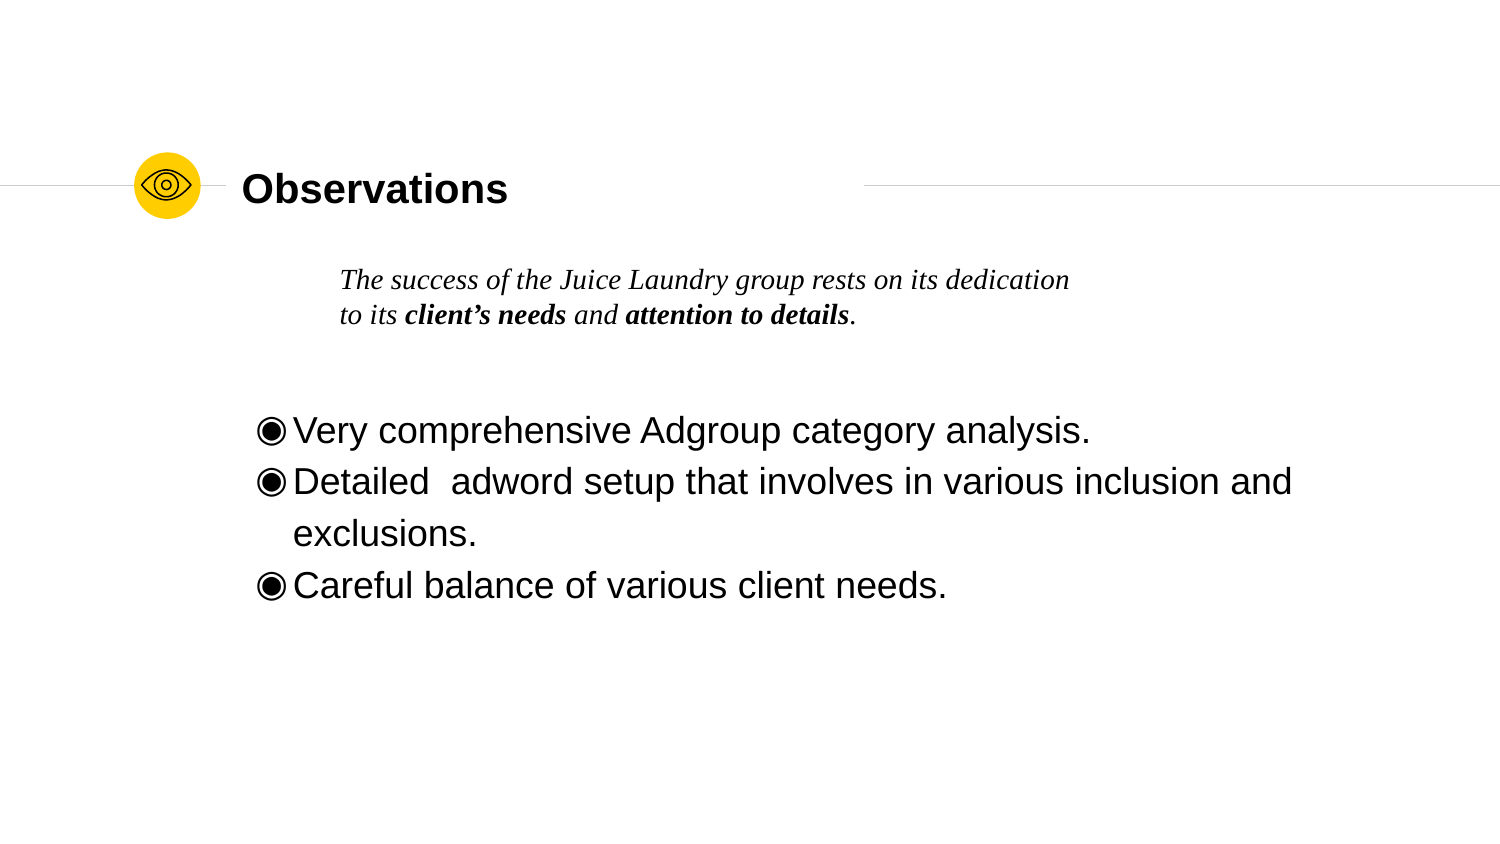

# Observations

The success of the Juice Laundry group rests on its dedication to its client’s needs and attention to details.
Very comprehensive Adgroup category analysis.
Detailed  adword setup that involves in various inclusion and exclusions.
Careful balance of various client needs.